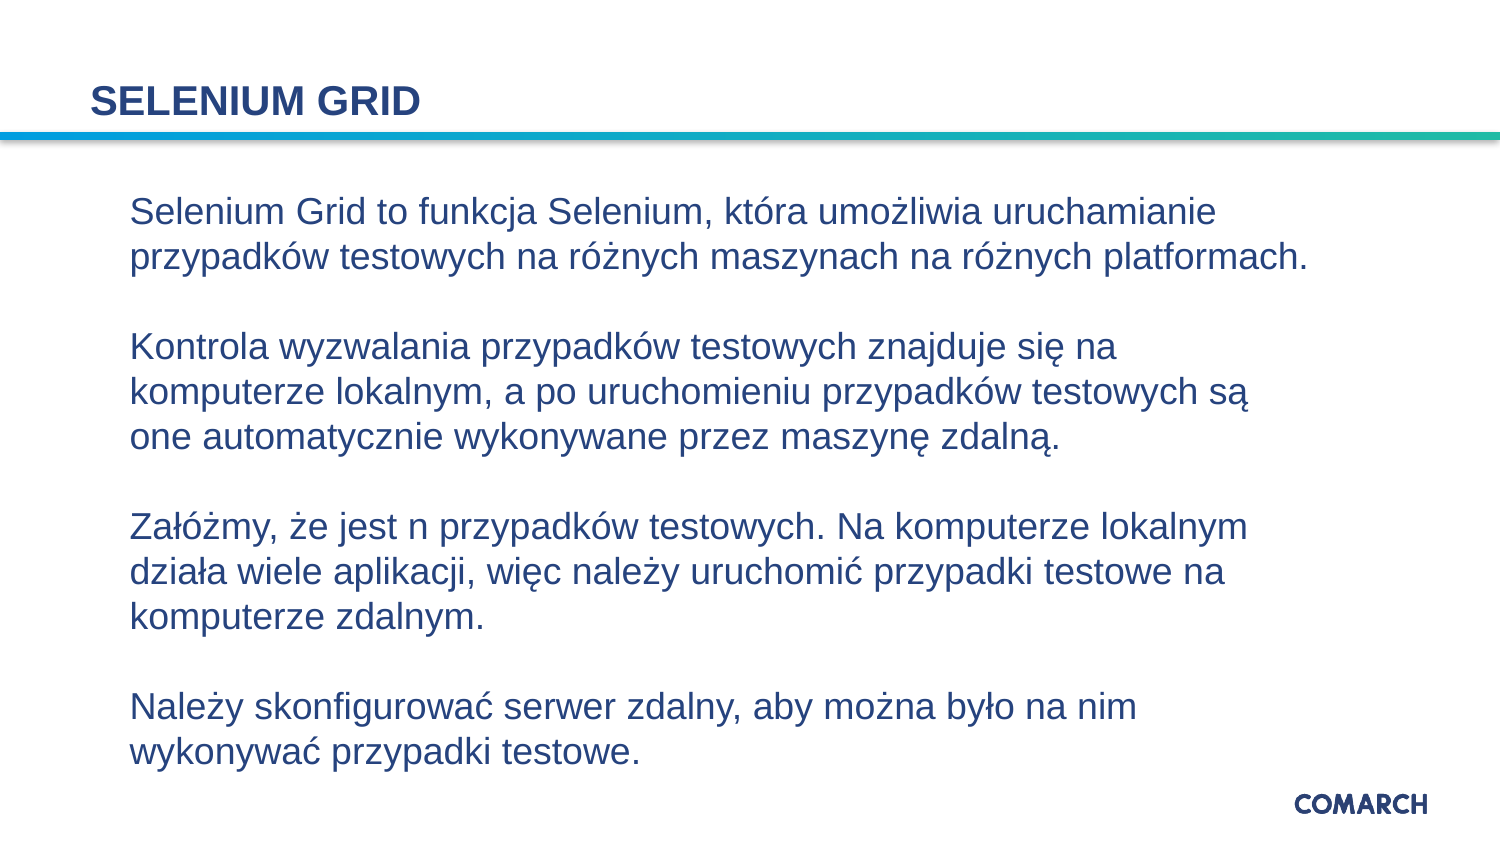

# SELENIUM GRID
Selenium Grid to funkcja Selenium, która umożliwia uruchamianie przypadków testowych na różnych maszynach na różnych platformach.

Kontrola wyzwalania przypadków testowych znajduje się na komputerze lokalnym, a po uruchomieniu przypadków testowych są one automatycznie wykonywane przez maszynę zdalną.

Załóżmy, że jest n przypadków testowych. Na komputerze lokalnym działa wiele aplikacji, więc należy uruchomić przypadki testowe na komputerze zdalnym.

Należy skonfigurować serwer zdalny, aby można było na nim wykonywać przypadki testowe.